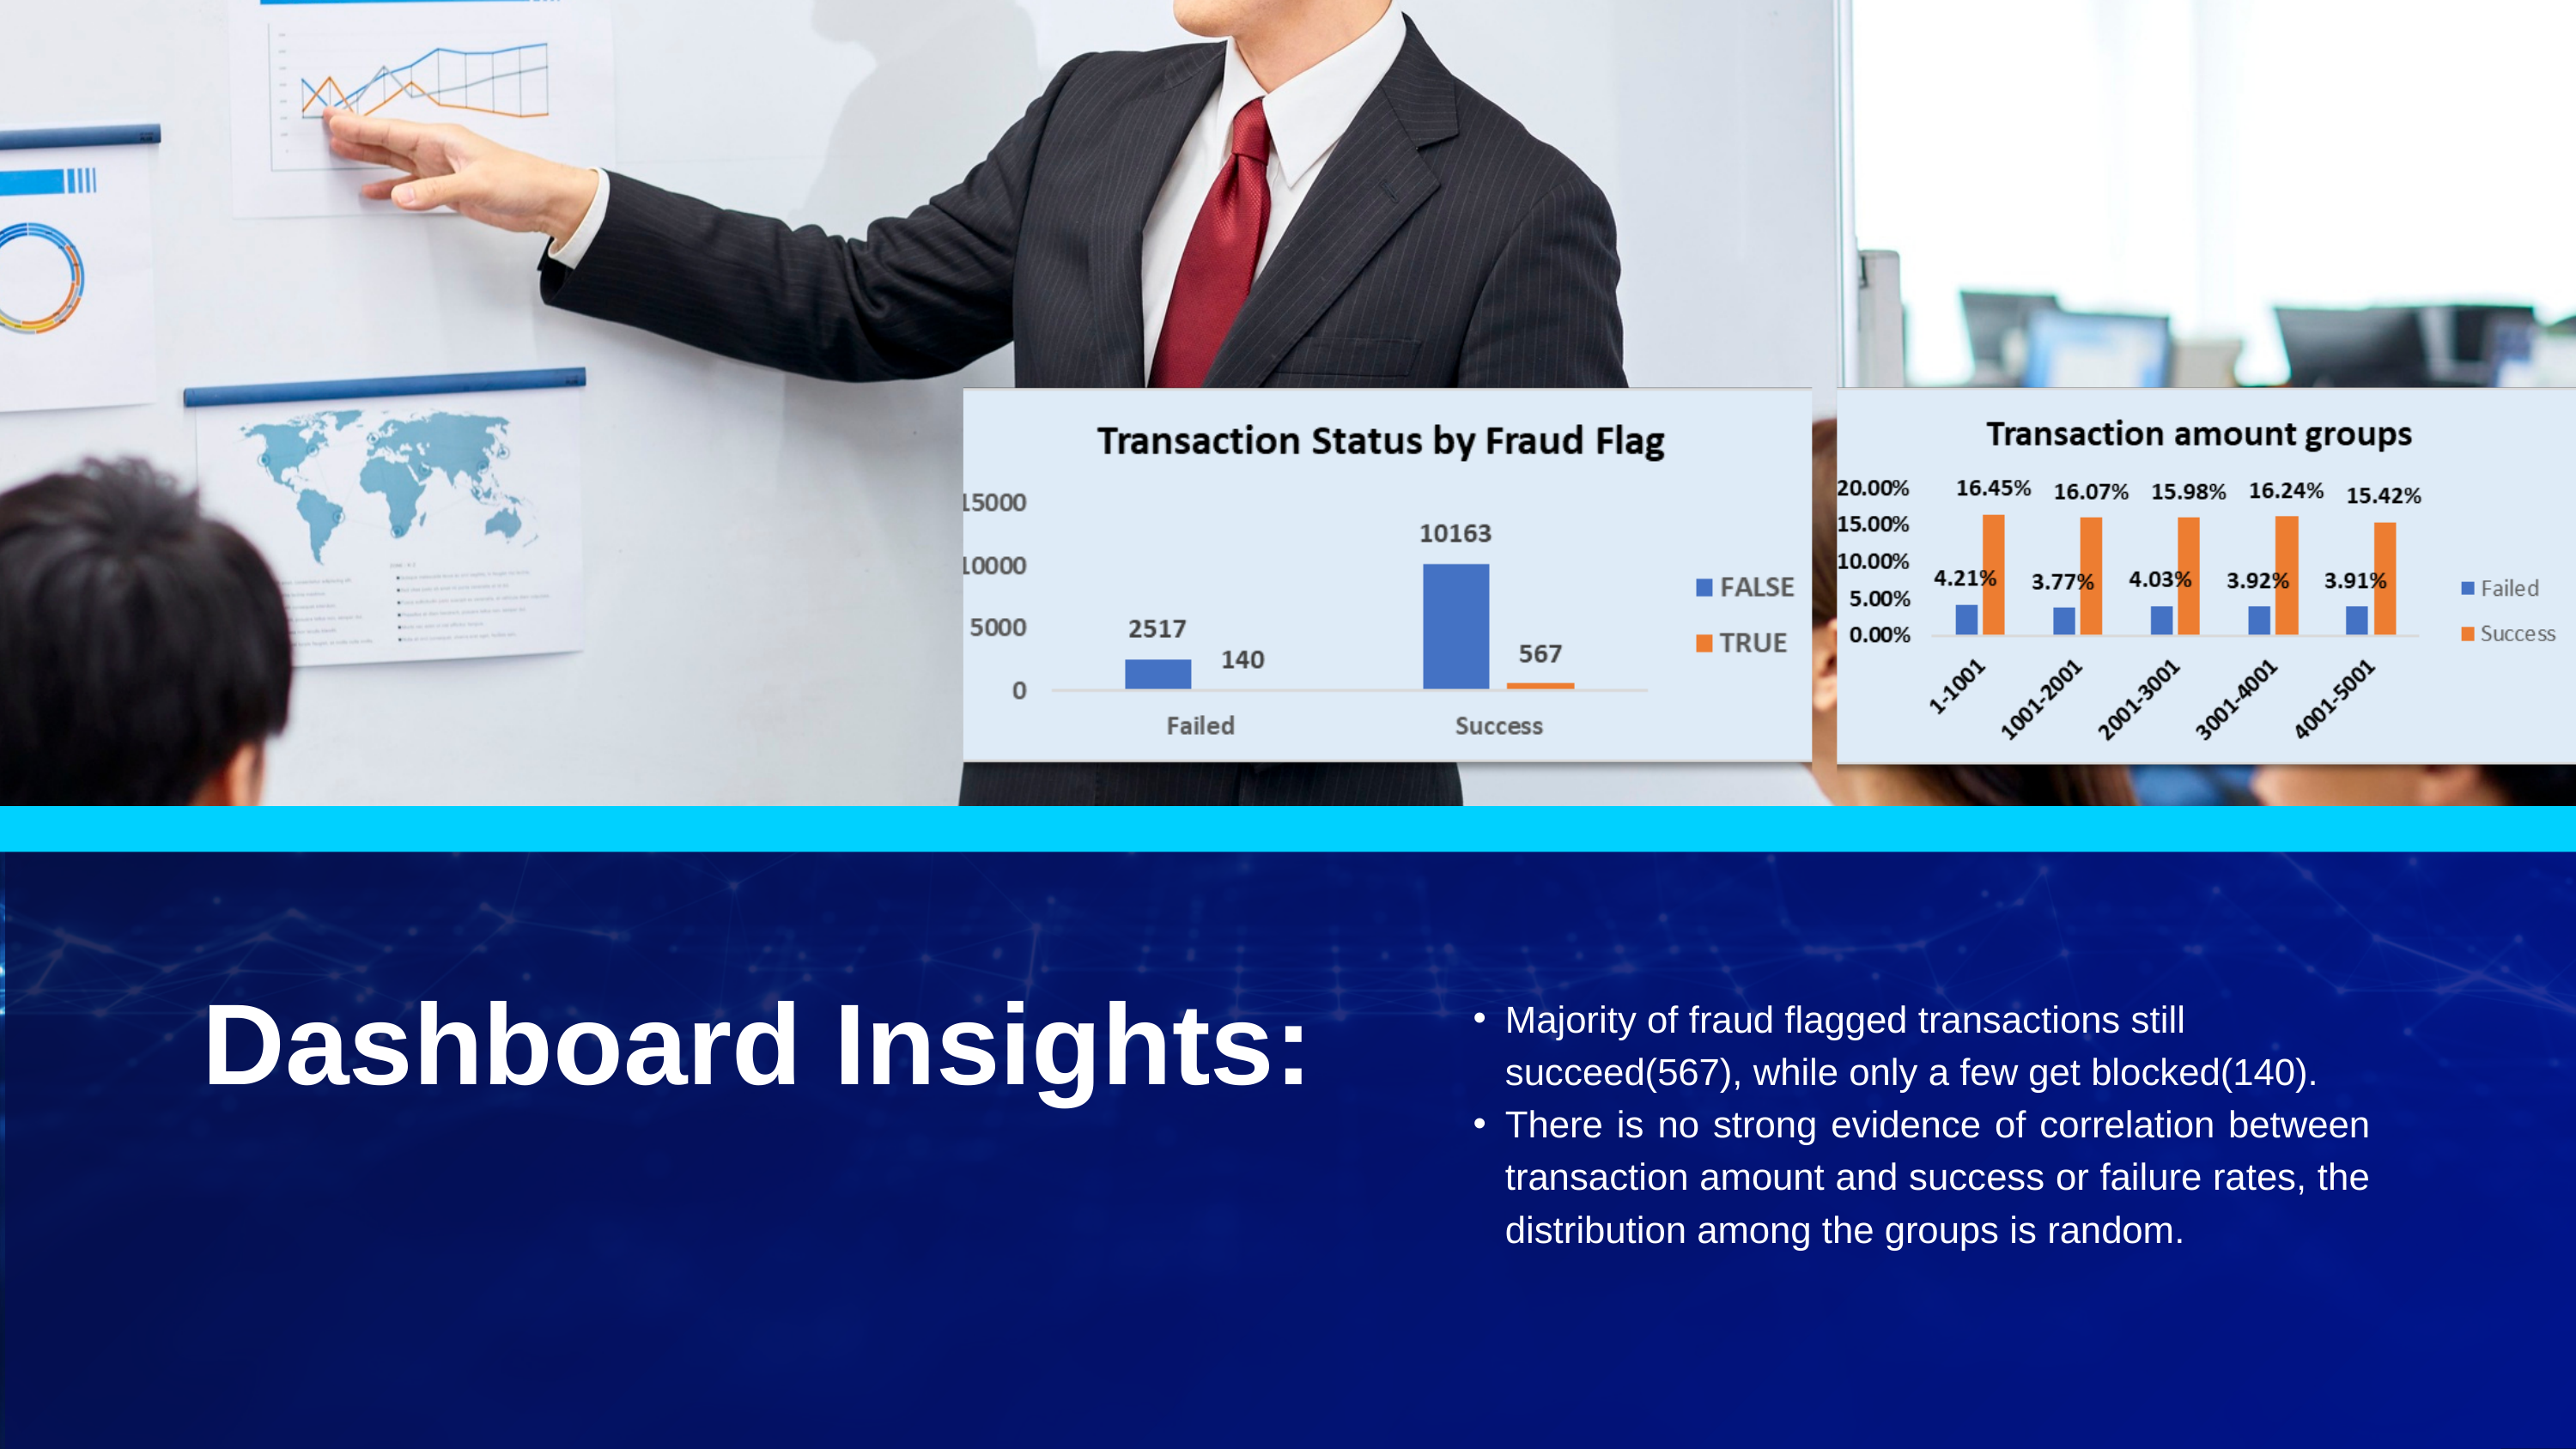

Majority of fraud flagged transactions still succeed(567), while only a few get blocked(140).
There is no strong evidence of correlation between transaction amount and success or failure rates, the distribution among the groups is random.
Dashboard Insights: